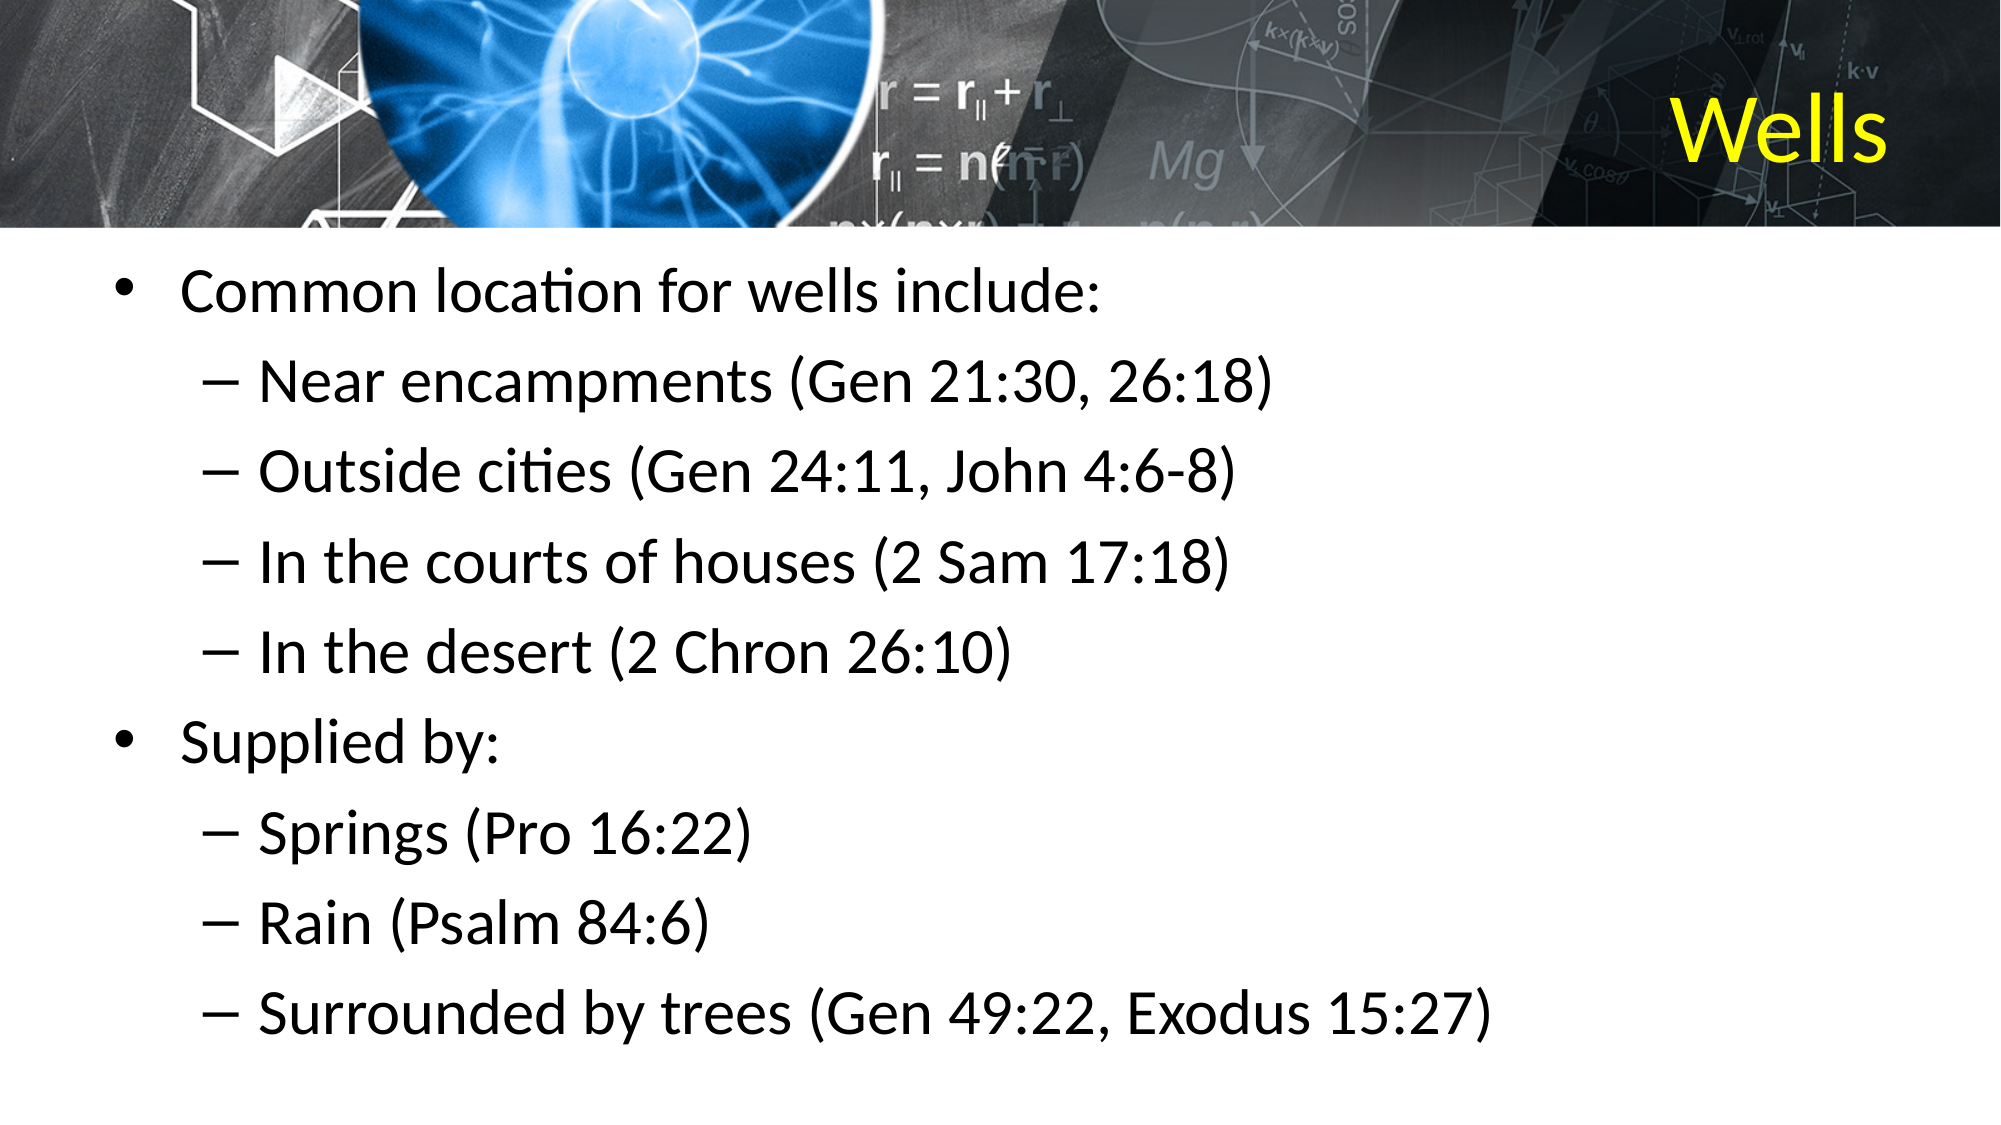

# Wells
Common location for wells include:
Near encampments (Gen 21:30, 26:18)
Outside cities (Gen 24:11, John 4:6-8)
In the courts of houses (2 Sam 17:18)
In the desert (2 Chron 26:10)
Supplied by:
Springs (Pro 16:22)
Rain (Psalm 84:6)
Surrounded by trees (Gen 49:22, Exodus 15:27)